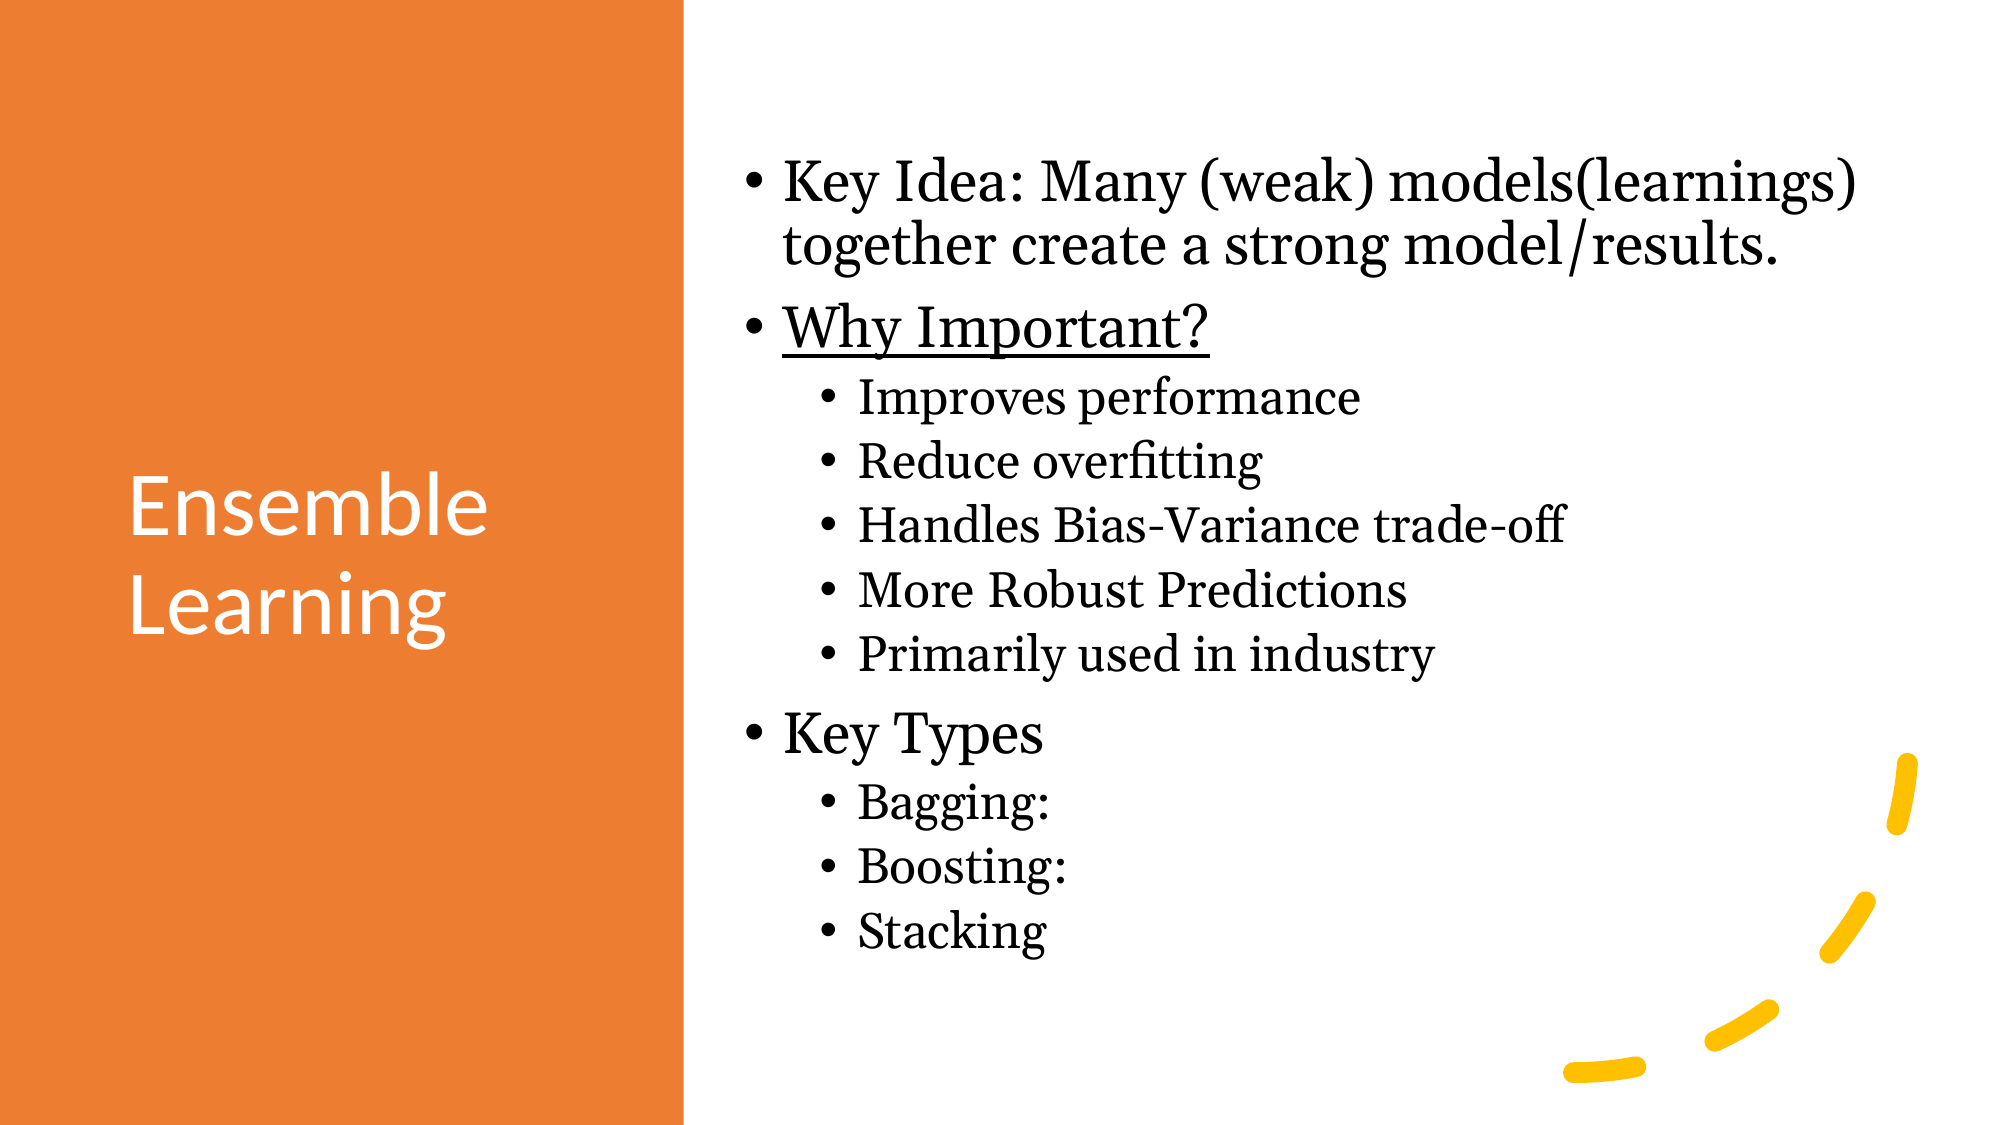

# Ensemble Learning
Key Idea: Many (weak) models(learnings) together create a strong model/results.
Why Important?
Improves performance
Reduce overfitting
Handles Bias-Variance trade-off
More Robust Predictions
Primarily used in industry
Key Types
Bagging:
Boosting:
Stacking